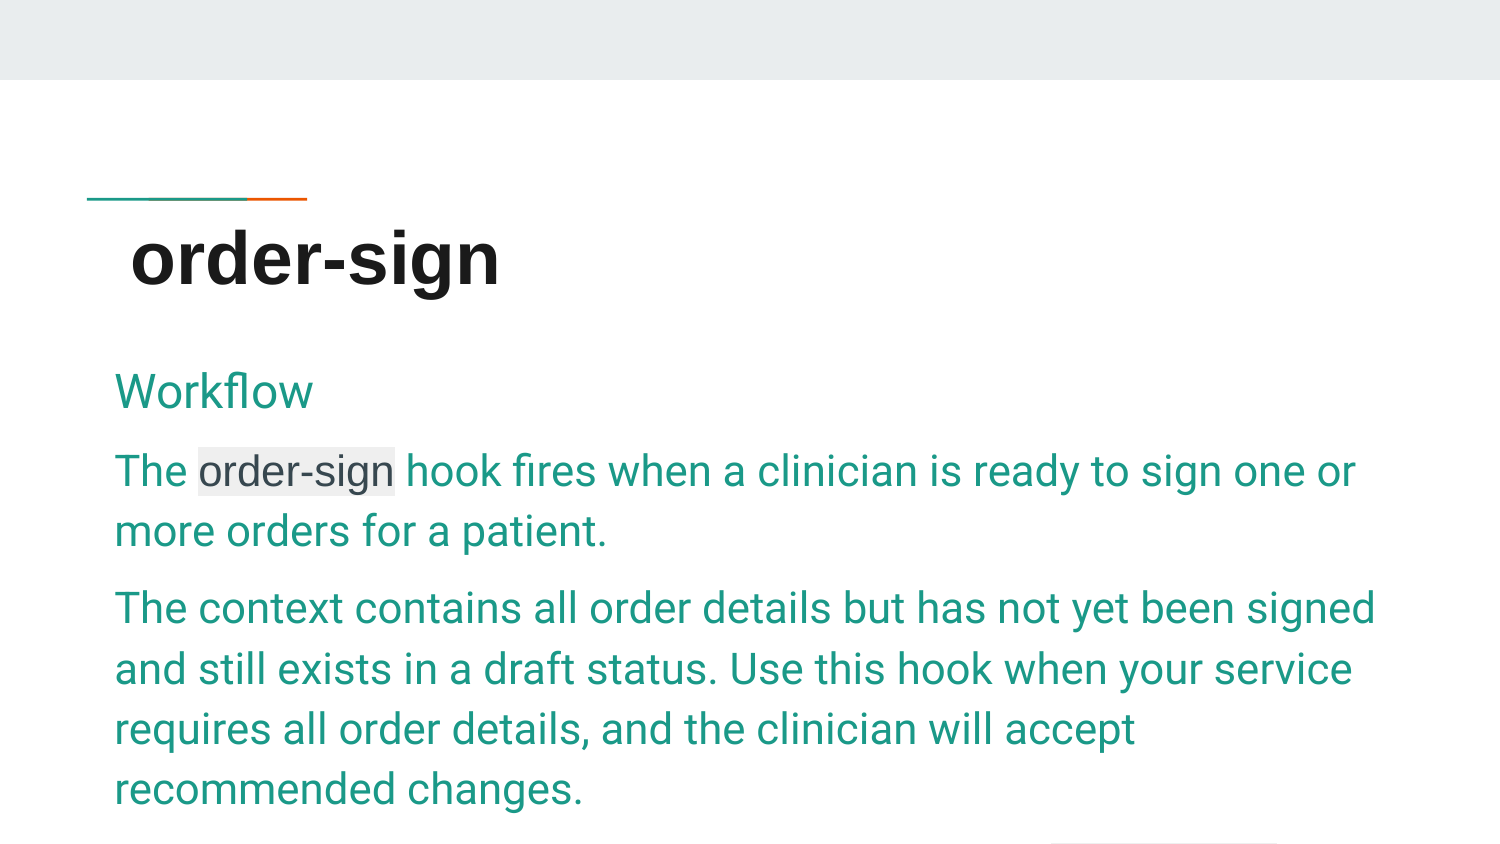

# order-sign
Workflow
The order-sign hook fires when a clinician is ready to sign one or more orders for a patient.
The context contains all order details but has not yet been signed and still exists in a draft status. Use this hook when your service requires all order details, and the clinician will accept recommended changes.
This hook is intended to replace (deprecate) the medication-prescribe and order-review hooks.